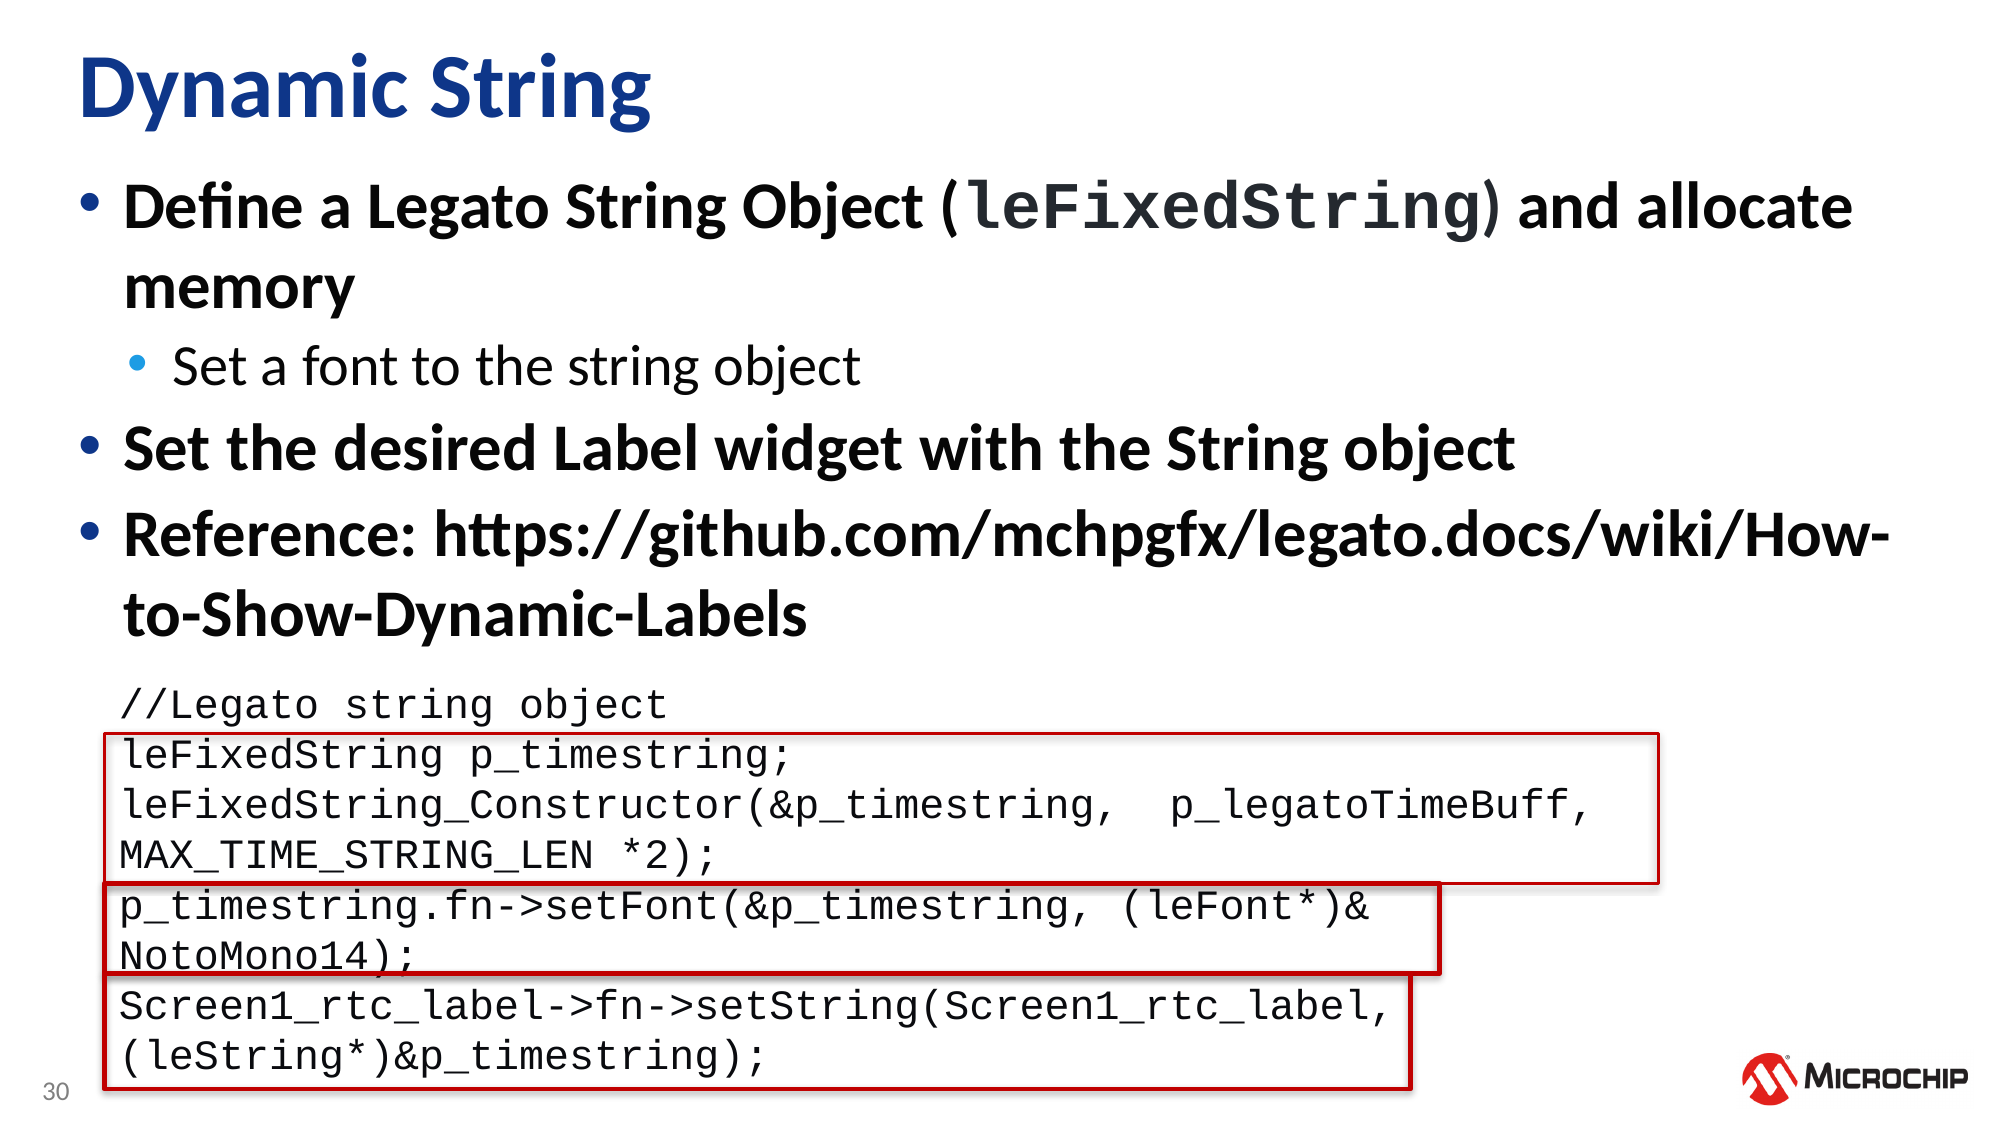

# Dynamic String
Define a Legato String Object (leFixedString) and allocate memory
Set a font to the string object
Set the desired Label widget with the String object
Reference: https://github.com/mchpgfx/legato.docs/wiki/How-to-Show-Dynamic-Labels

//Legato string object
leFixedString p_timestring;
leFixedString_Constructor(&p_timestring,  p_legatoTimeBuff, MAX_TIME_STRING_LEN *2);
p_timestring.fn->setFont(&p_timestring, (leFont*)& NotoMono14);
Screen1_rtc_label->fn->setString(Screen1_rtc_label, (leString*)&p_timestring);